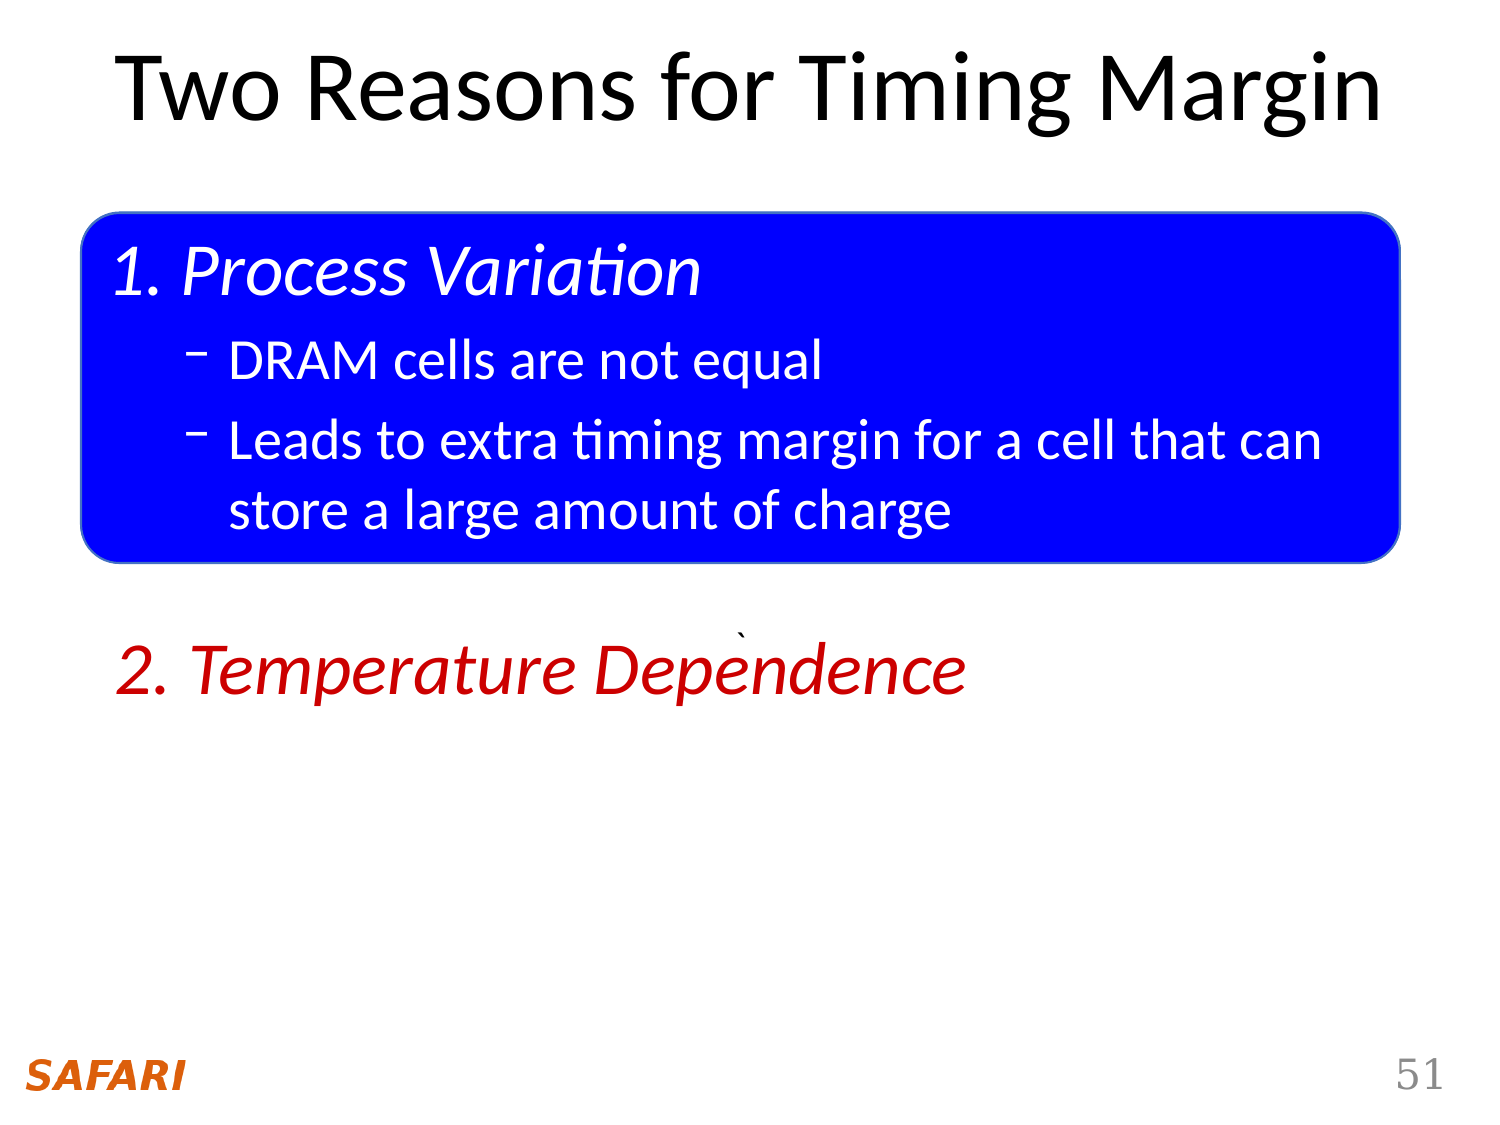

Two Reasons for Timing Margin

1. Process Variation
DRAM cells are not equal
Leads to extra timing margin for cell that can store small amount of charge

`

1. Process Variation
DRAM cells are not equal
Leads to extra timing margin for a cell that can store a large amount of charge

1. Process Variation
DRAM cells are not equal
Leads to extra timing margin for a cell that can store a large amount of charge

2. Temperature Dependence
DRAM leaks more charge at higher temperature
Leads to extra timing margin when operating at low temperature